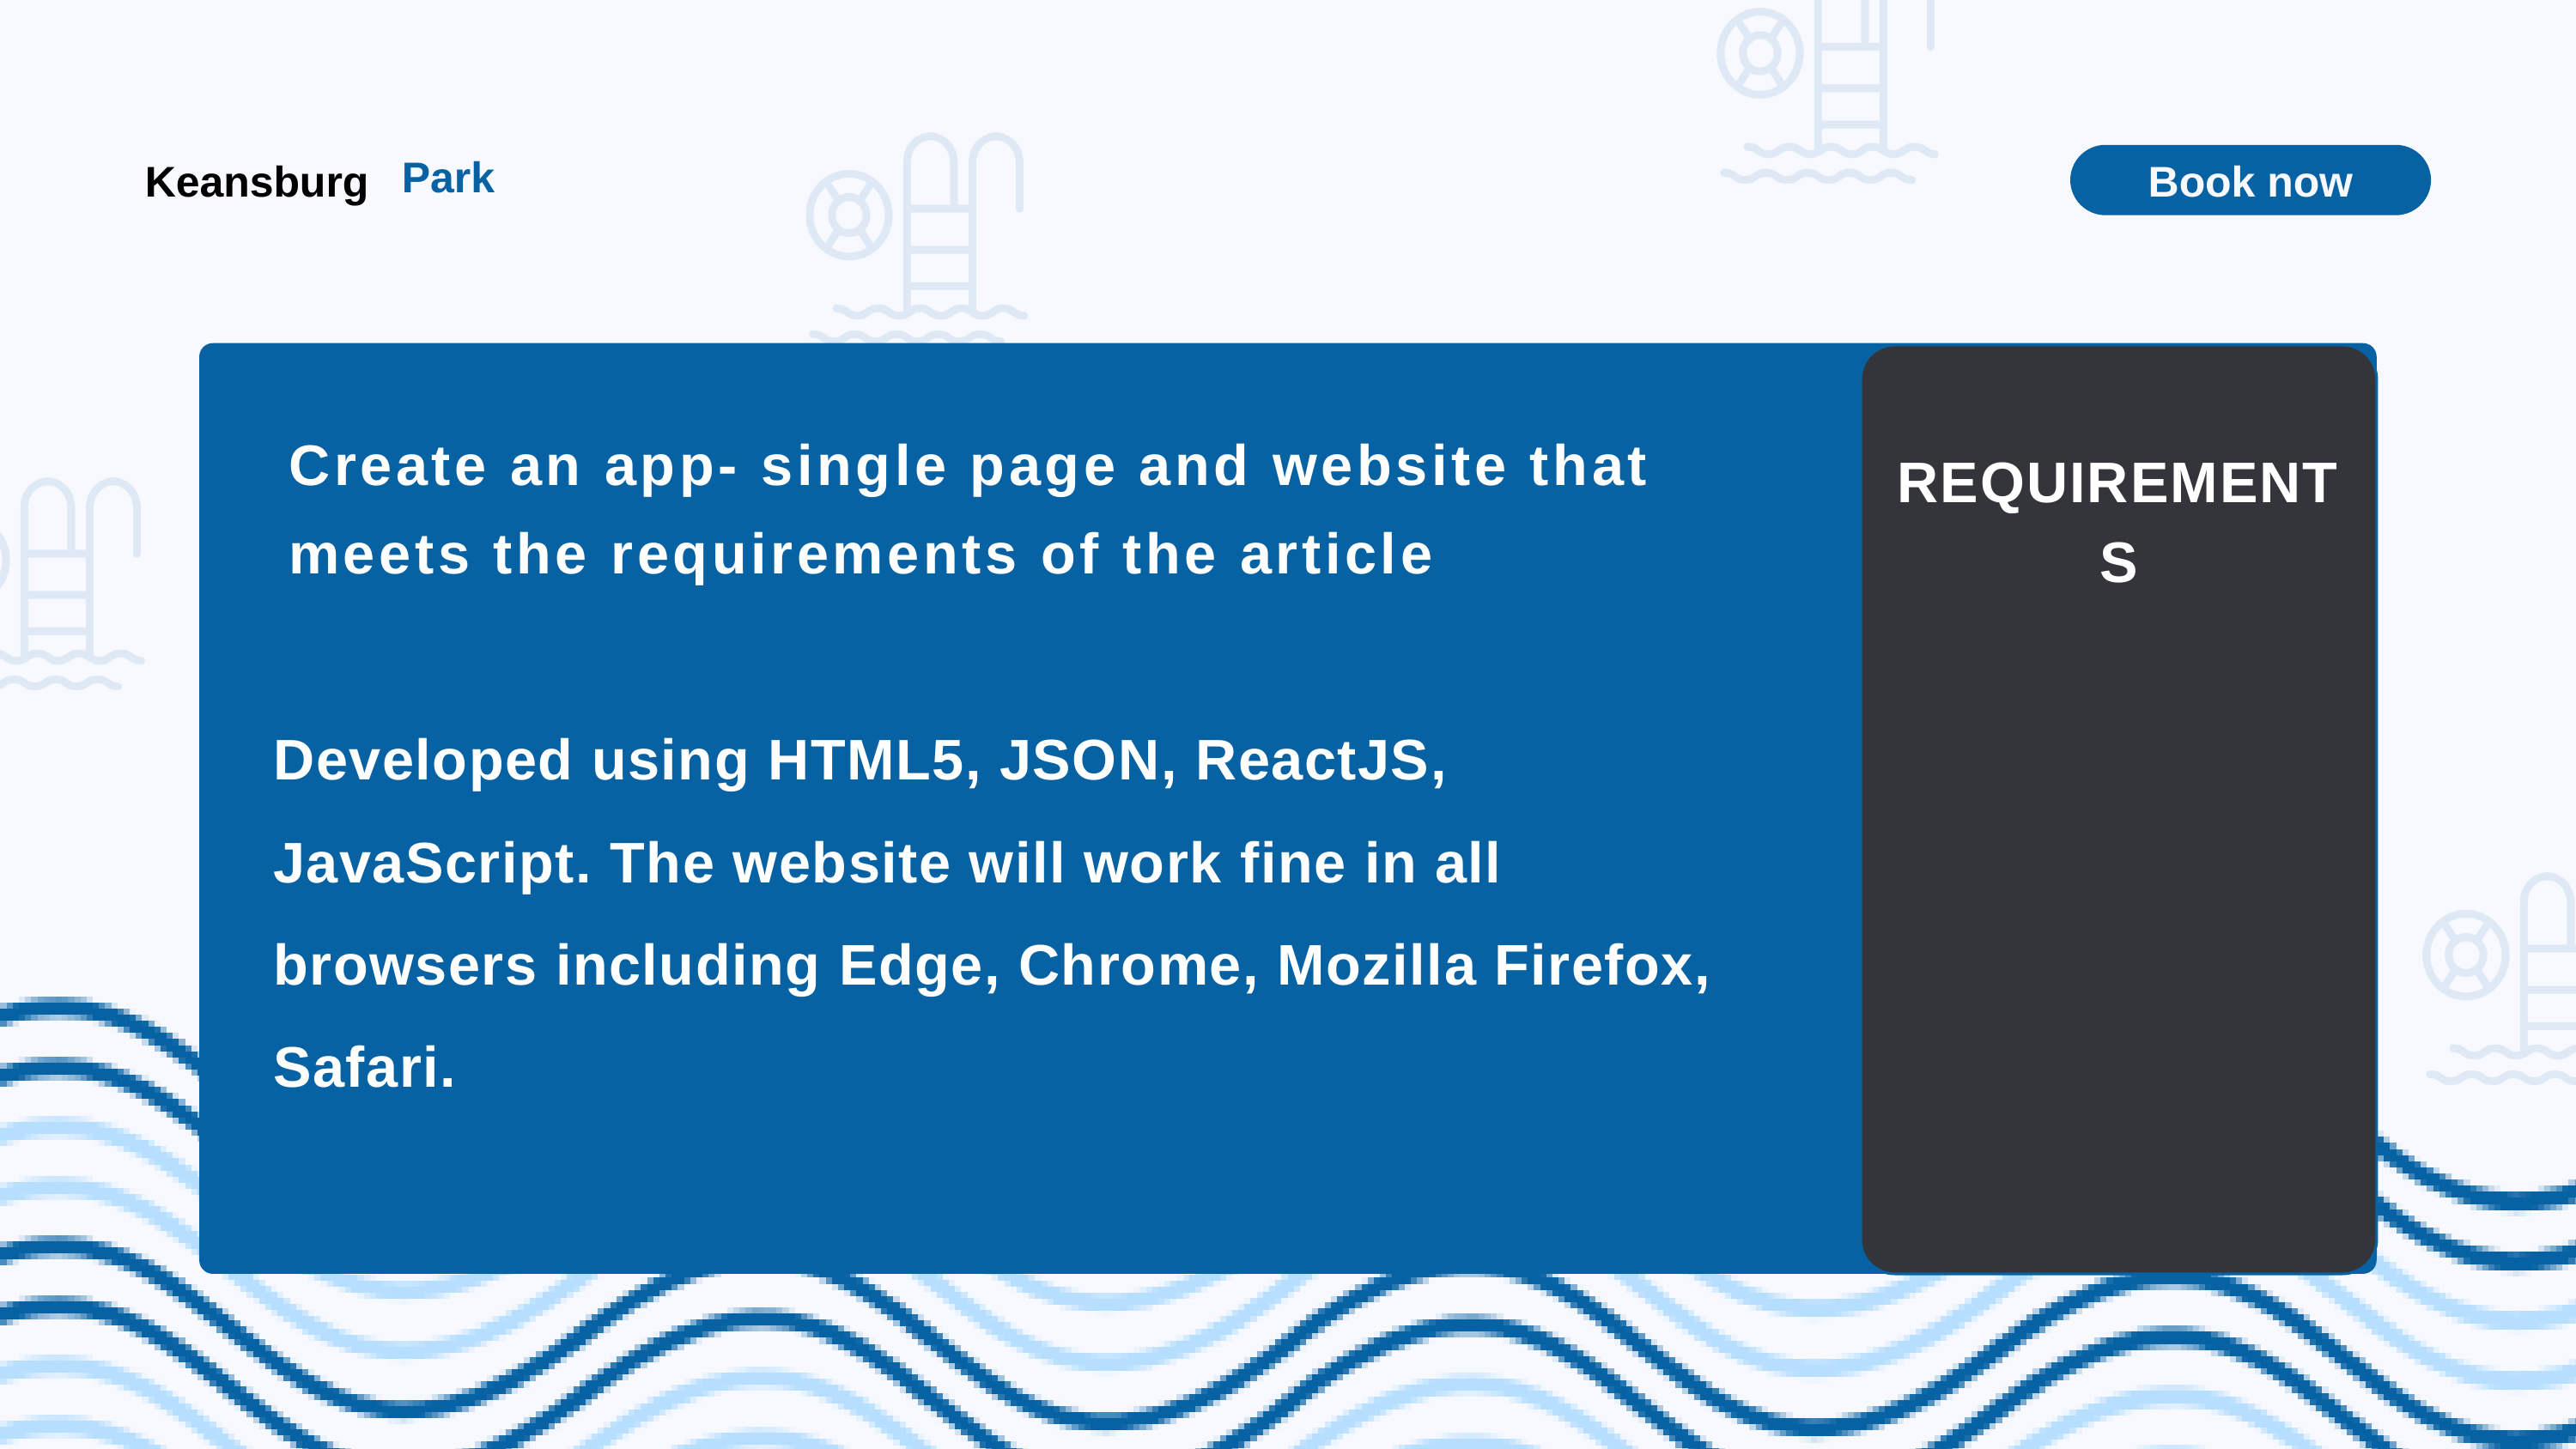

Park

Keansburg
Book now

Create an app- single page and website that meets the requirements of the article
REQUIREMENTS
Health Services

Developed using HTML5, JSON, ReactJS, JavaScript. The website will work fine in all browsers including Edge, Chrome, Mozilla Firefox, Safari.